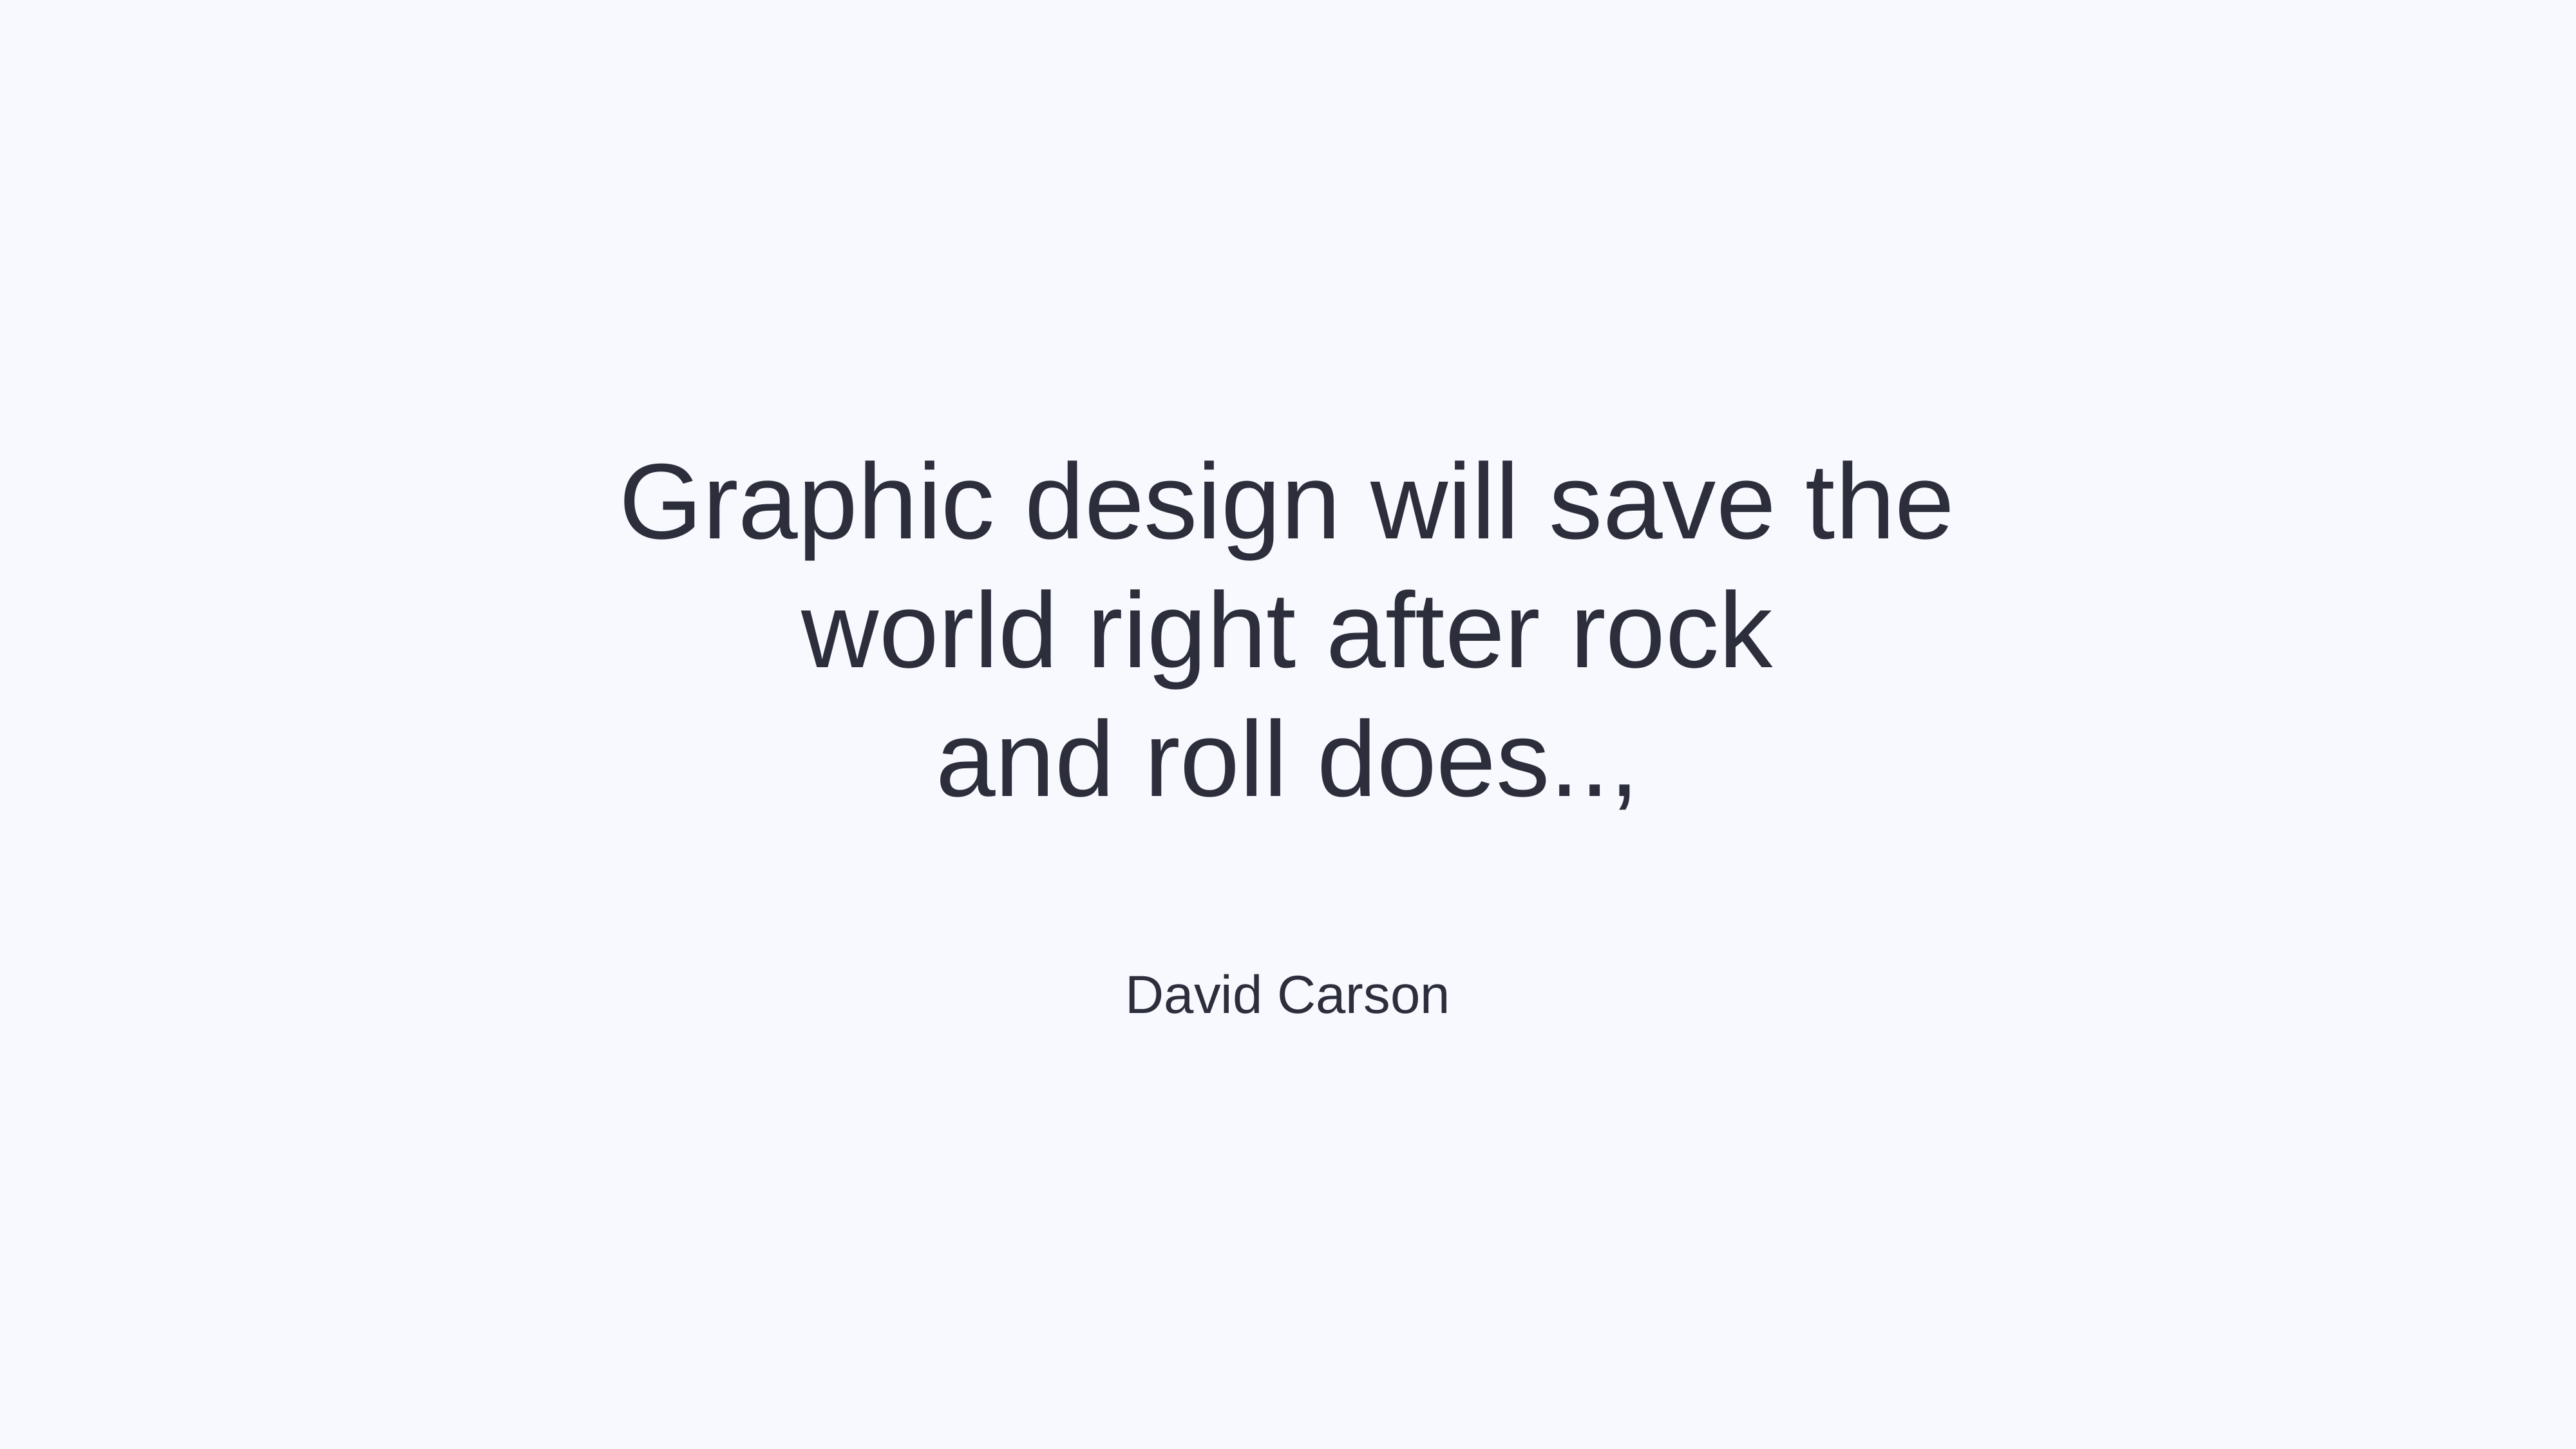

Graphic design will save the
world right after rock
and roll does..,
David Carson